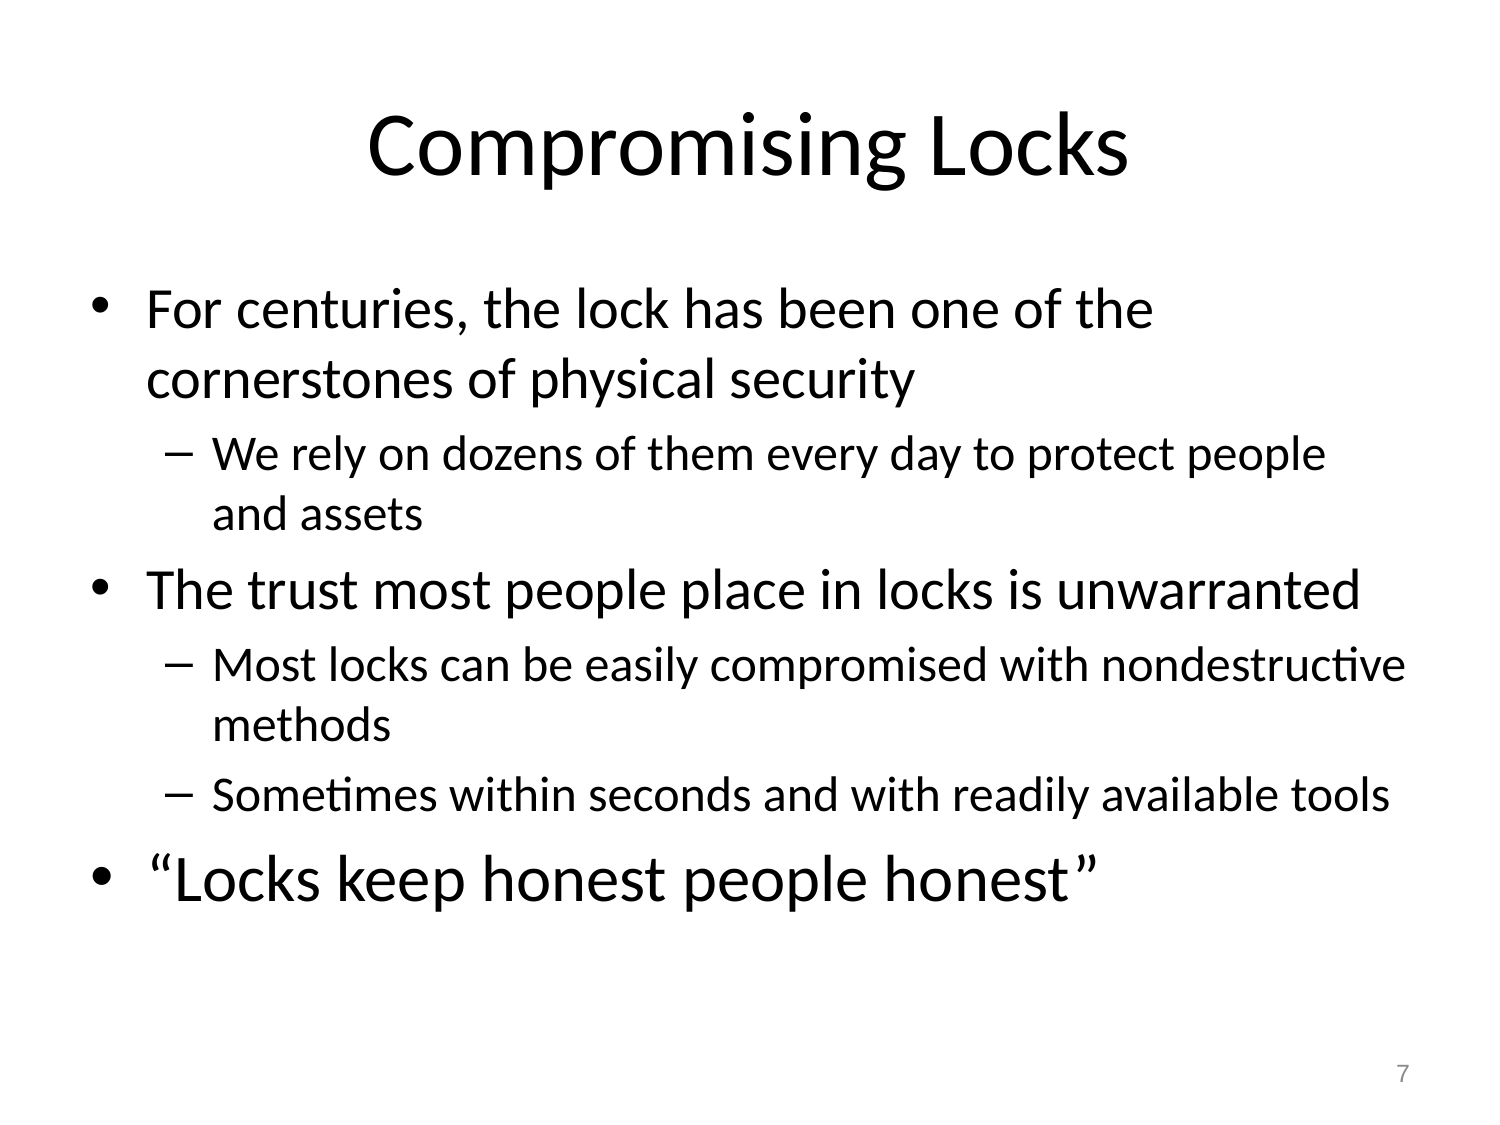

# Compromising Locks
For centuries, the lock has been one of the cornerstones of physical security
We rely on dozens of them every day to protect people and assets
The trust most people place in locks is unwarranted
Most locks can be easily compromised with nondestructive methods
Sometimes within seconds and with readily available tools
“Locks keep honest people honest”
7